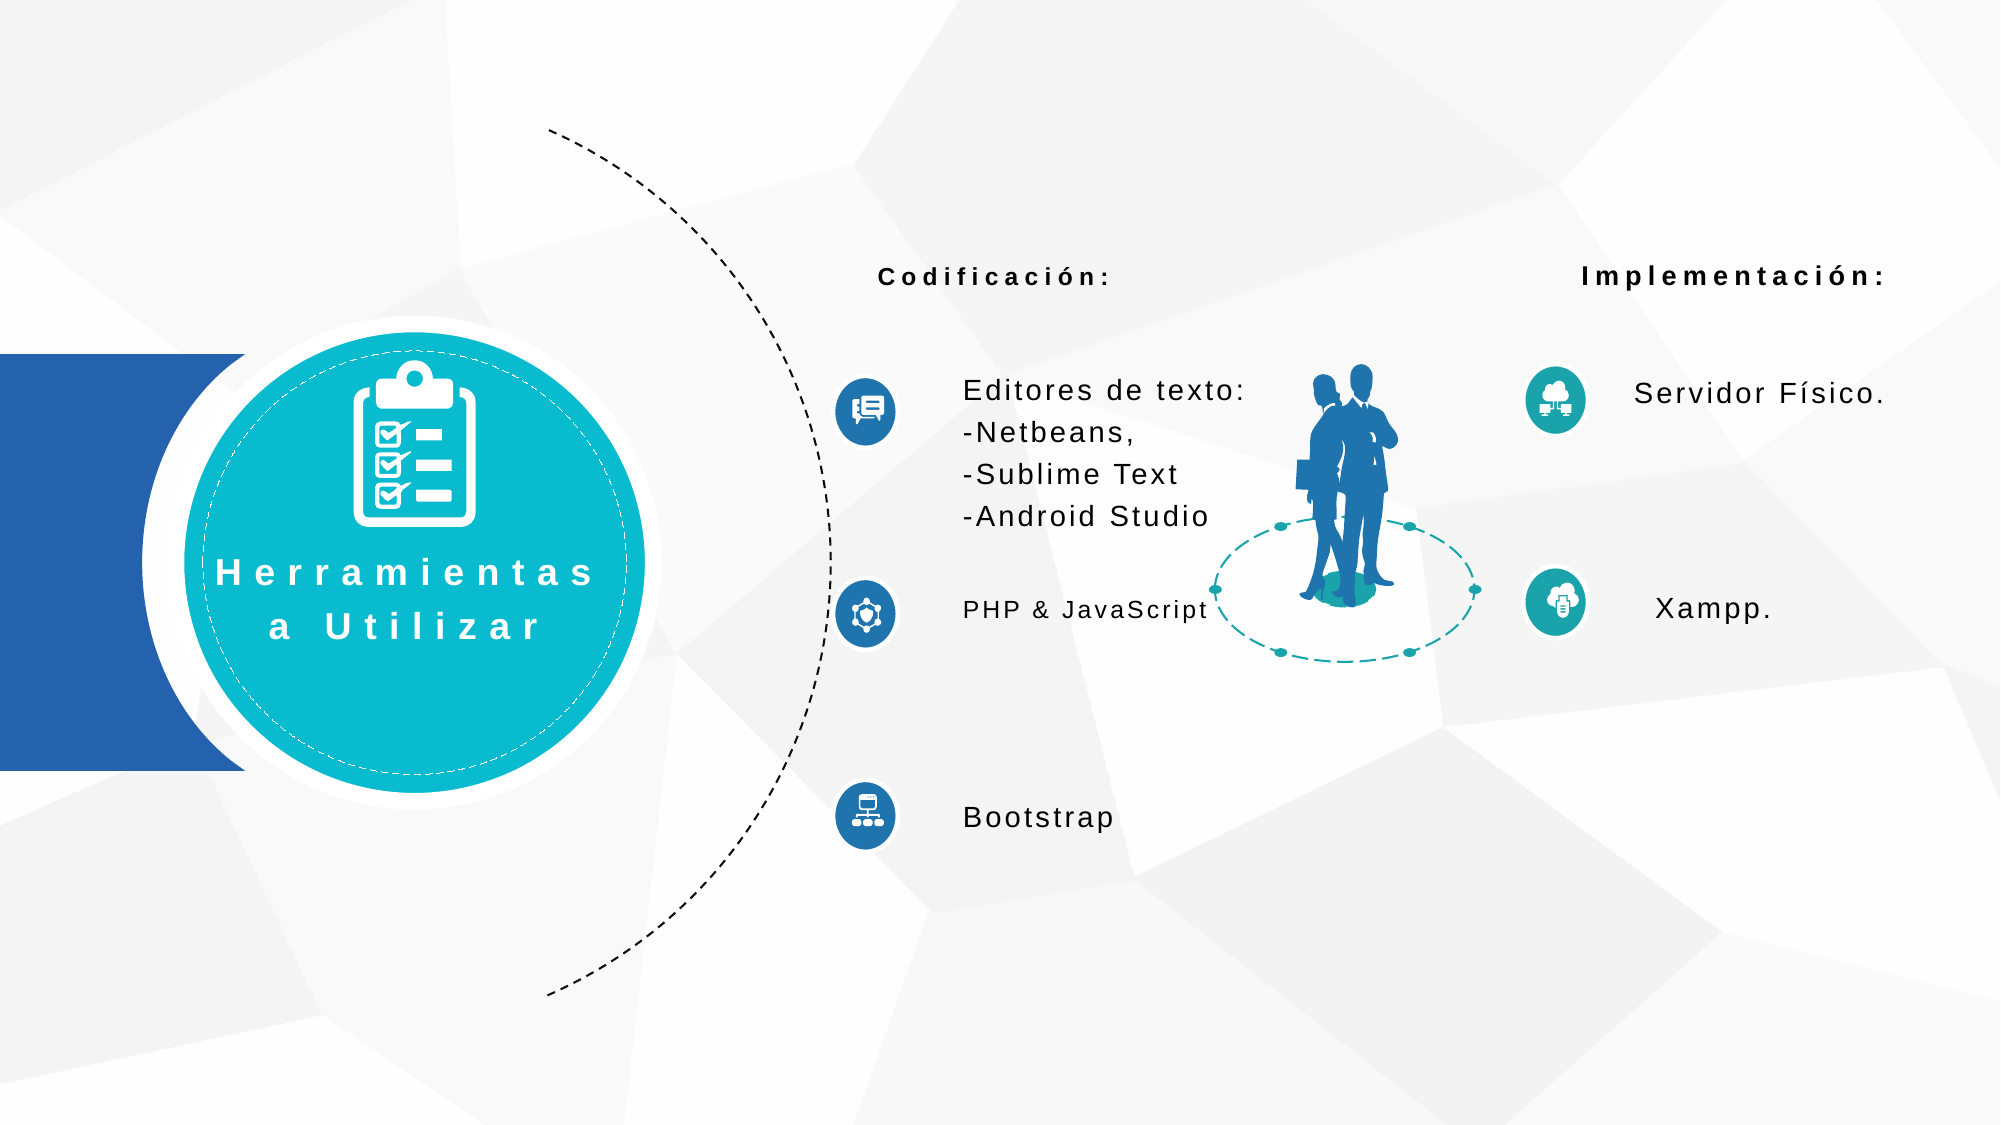

Codificación:
Implementación:

Editores de texto: -Netbeans,
-Sublime Text
-Android Studio

Servidor Físico.

Herramientas
a Utilizar

Xampp.
PHP & JavaScript

Bootstrap